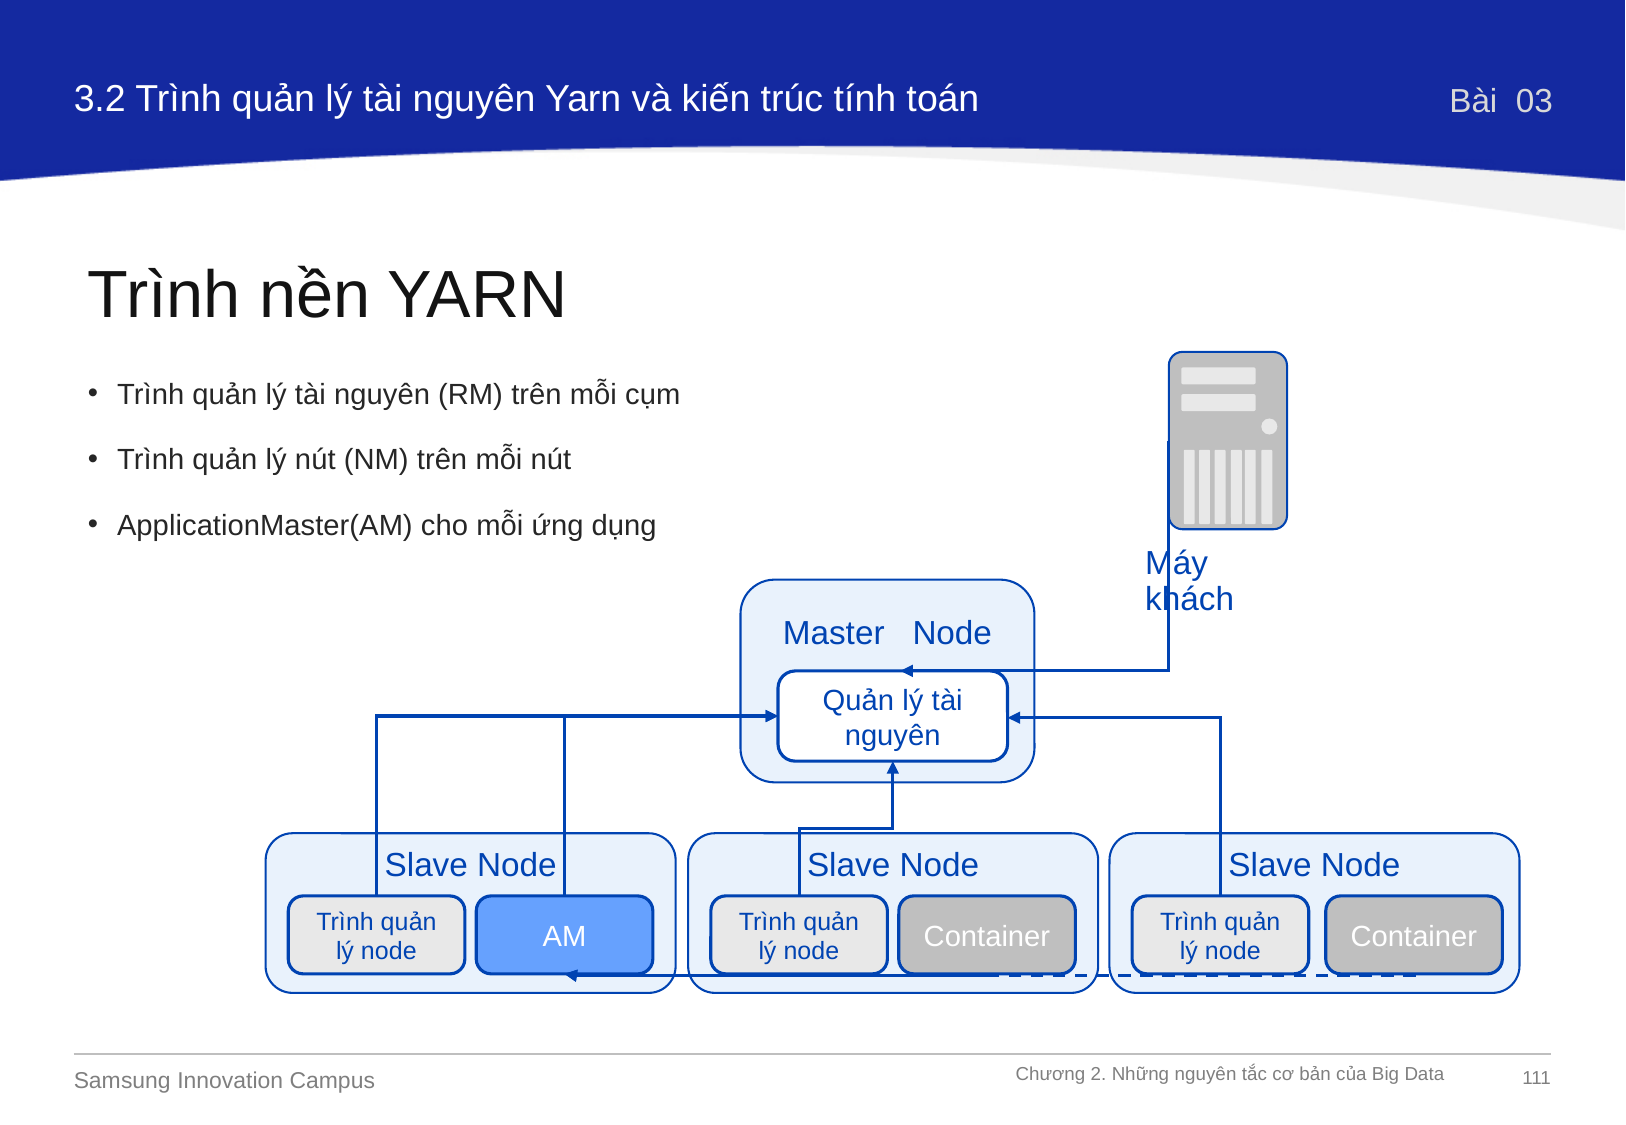

3.2 Trình quản lý tài nguyên Yarn và kiến trúc tính toán
Bài  03

Trình nền YARN

Máy khách
Trình quản lý tài nguyên (RM) trên mỗi cụm
Trình quản lý nút (NM) trên mỗi nút
ApplicationMaster(AM) cho mỗi ứng dụng

Master   Node

Quản lý tài nguyên

Slave Node

Trình quản lý node
AM

Slave Node

Trình quản lý node
Container

Slave Node

Trình quản lý node
Container